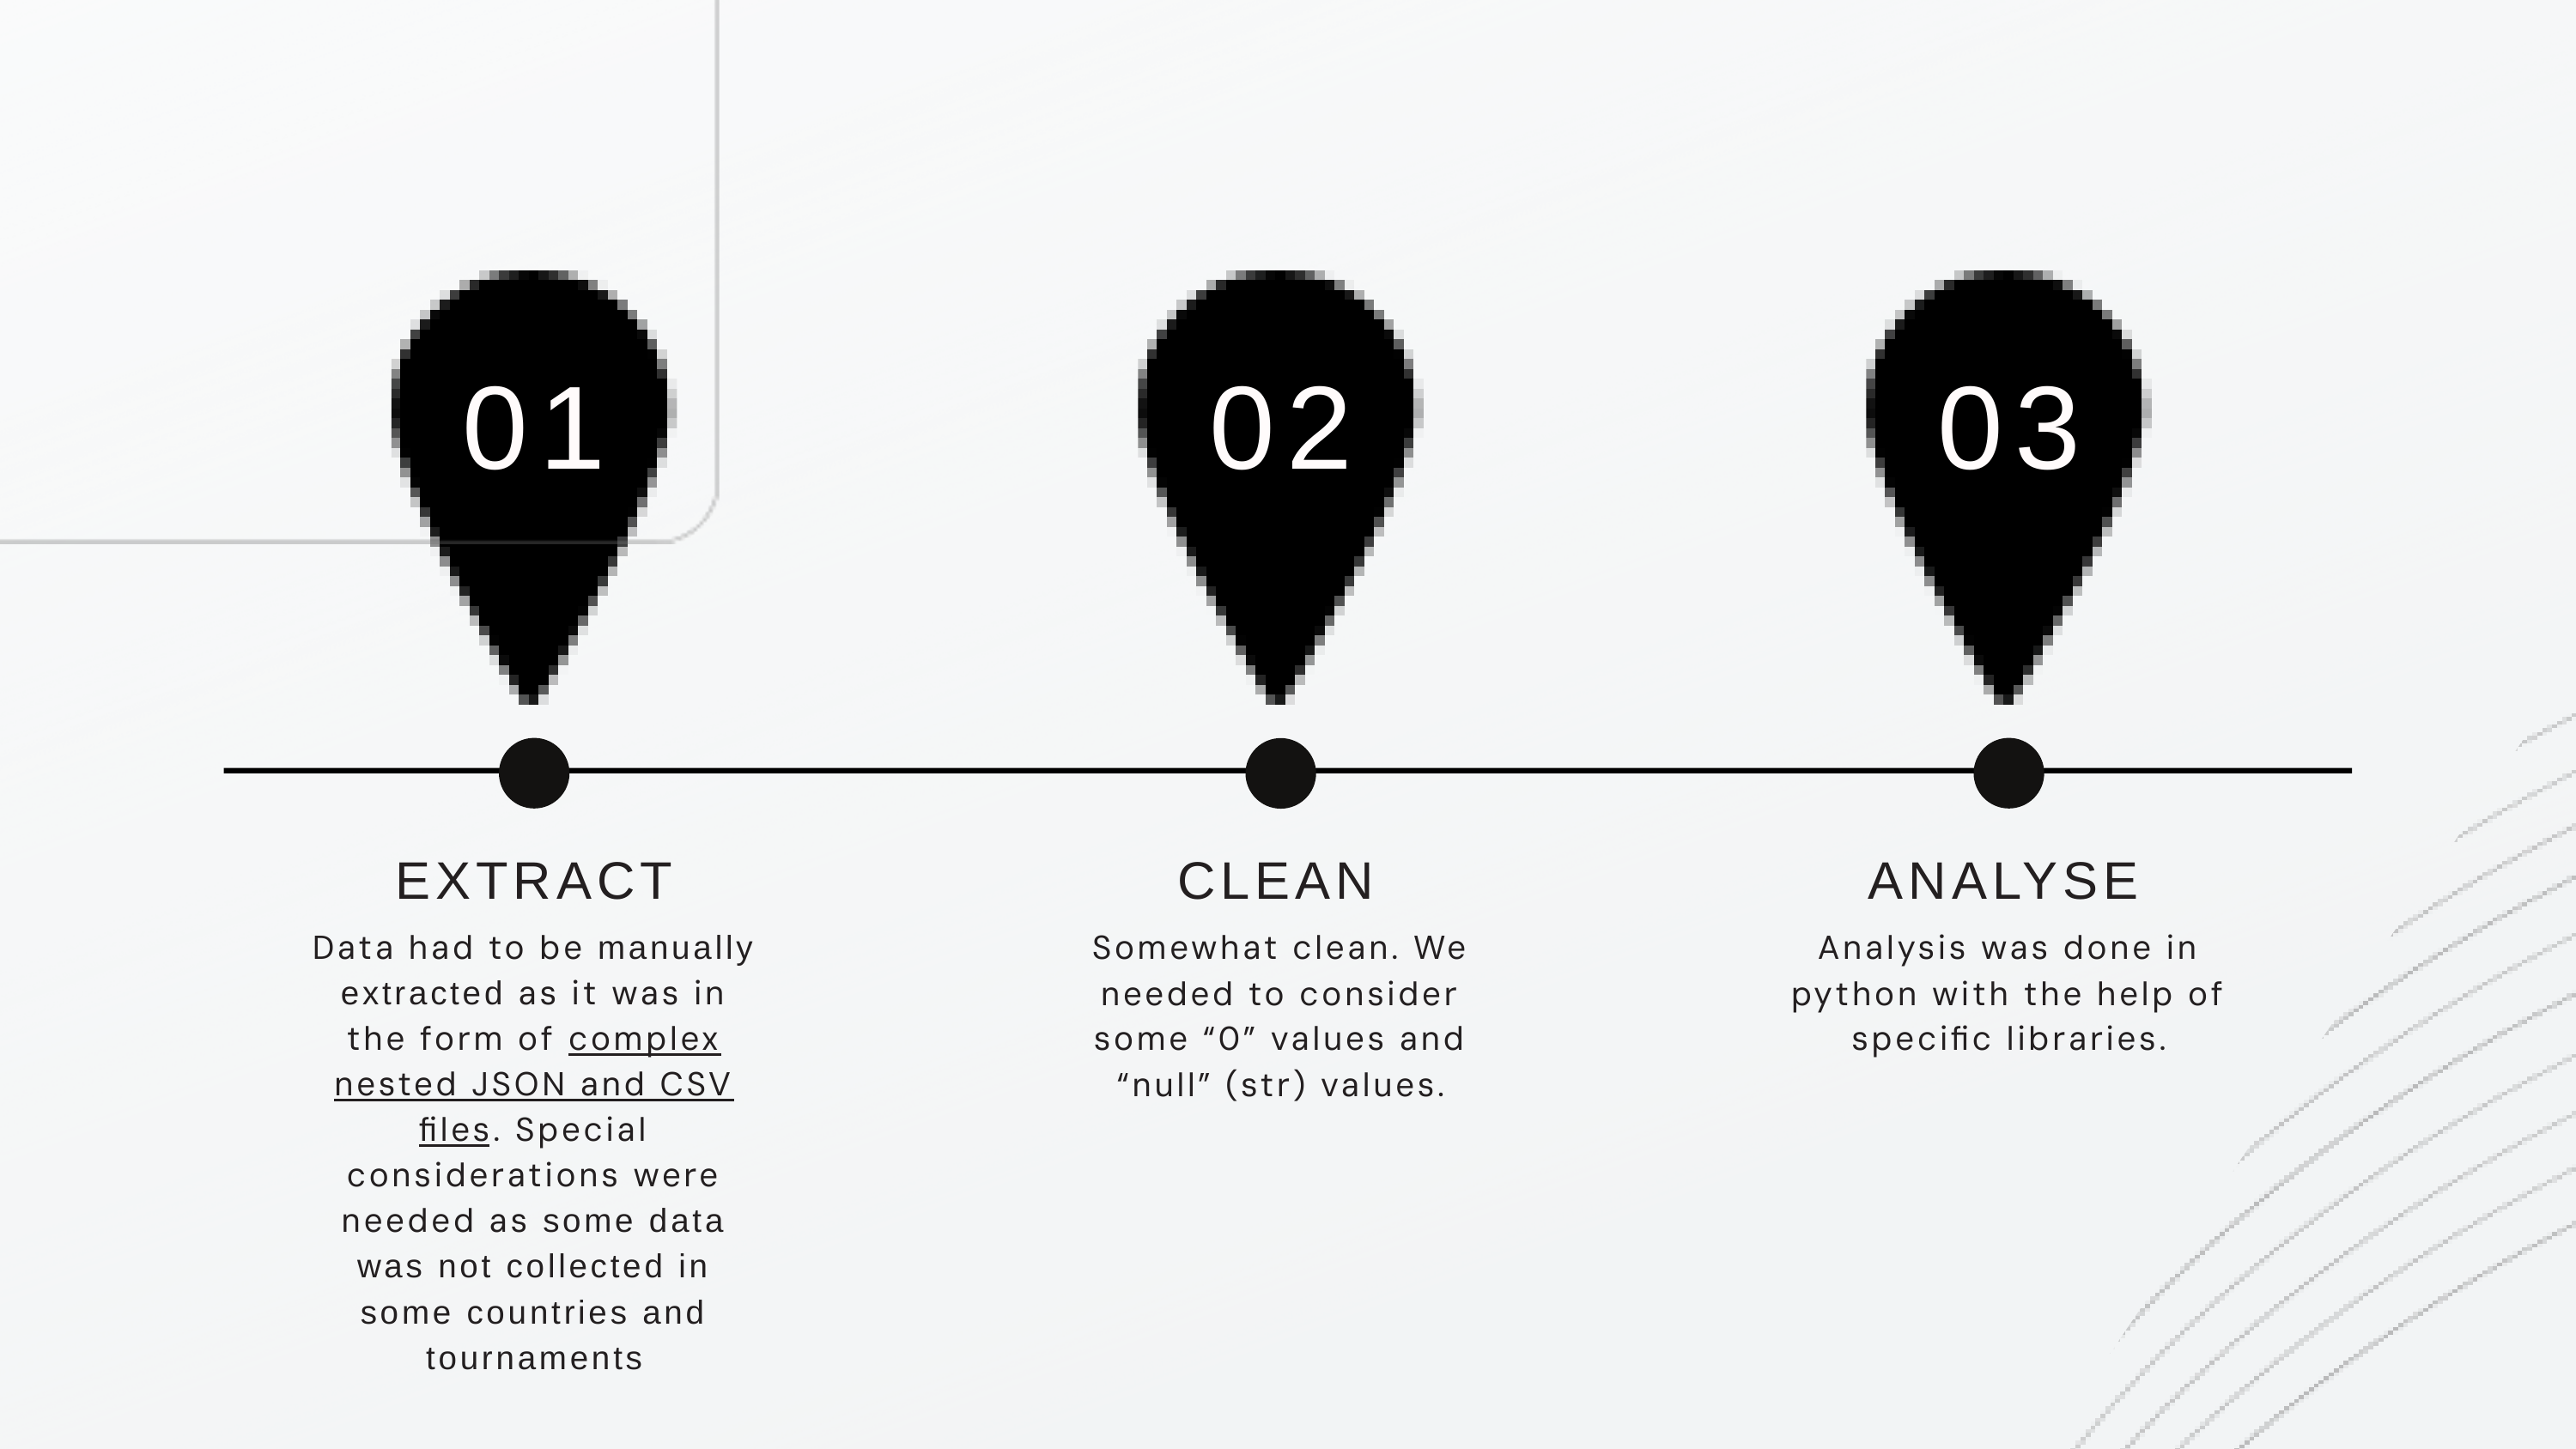

01
03
02

EXTRACT
CLEAN
ANALYSE
Data had to be manually extracted as it was in the form of complex nested JSON and CSV files. Special considerations were needed as some data was not collected in some countries and tournaments
Somewhat clean. We needed to consider some “0” values and “null” (str) values.
Analysis was done in python with the help of specific libraries.